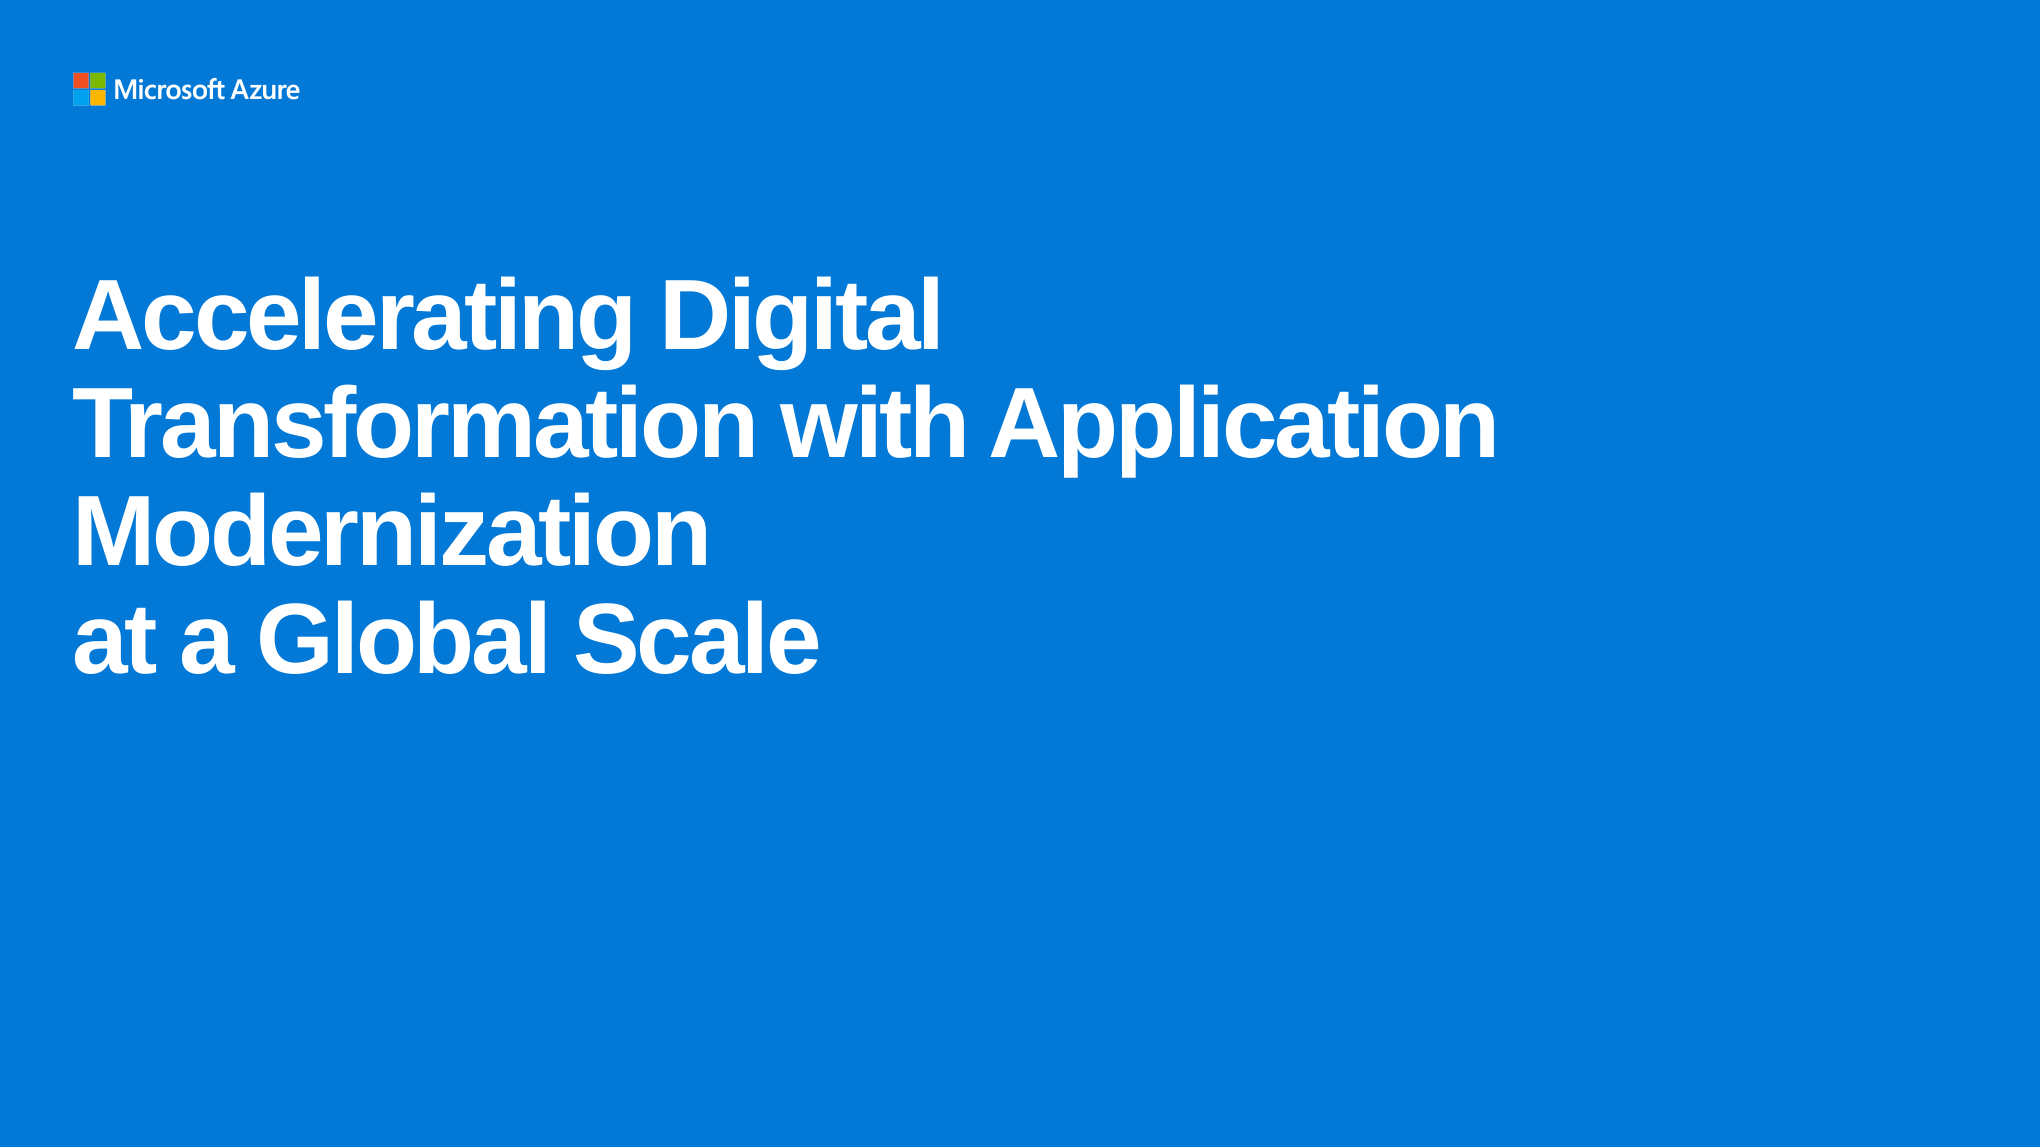

# Accelerating Digital Transformation with Application Modernization at a Global Scale